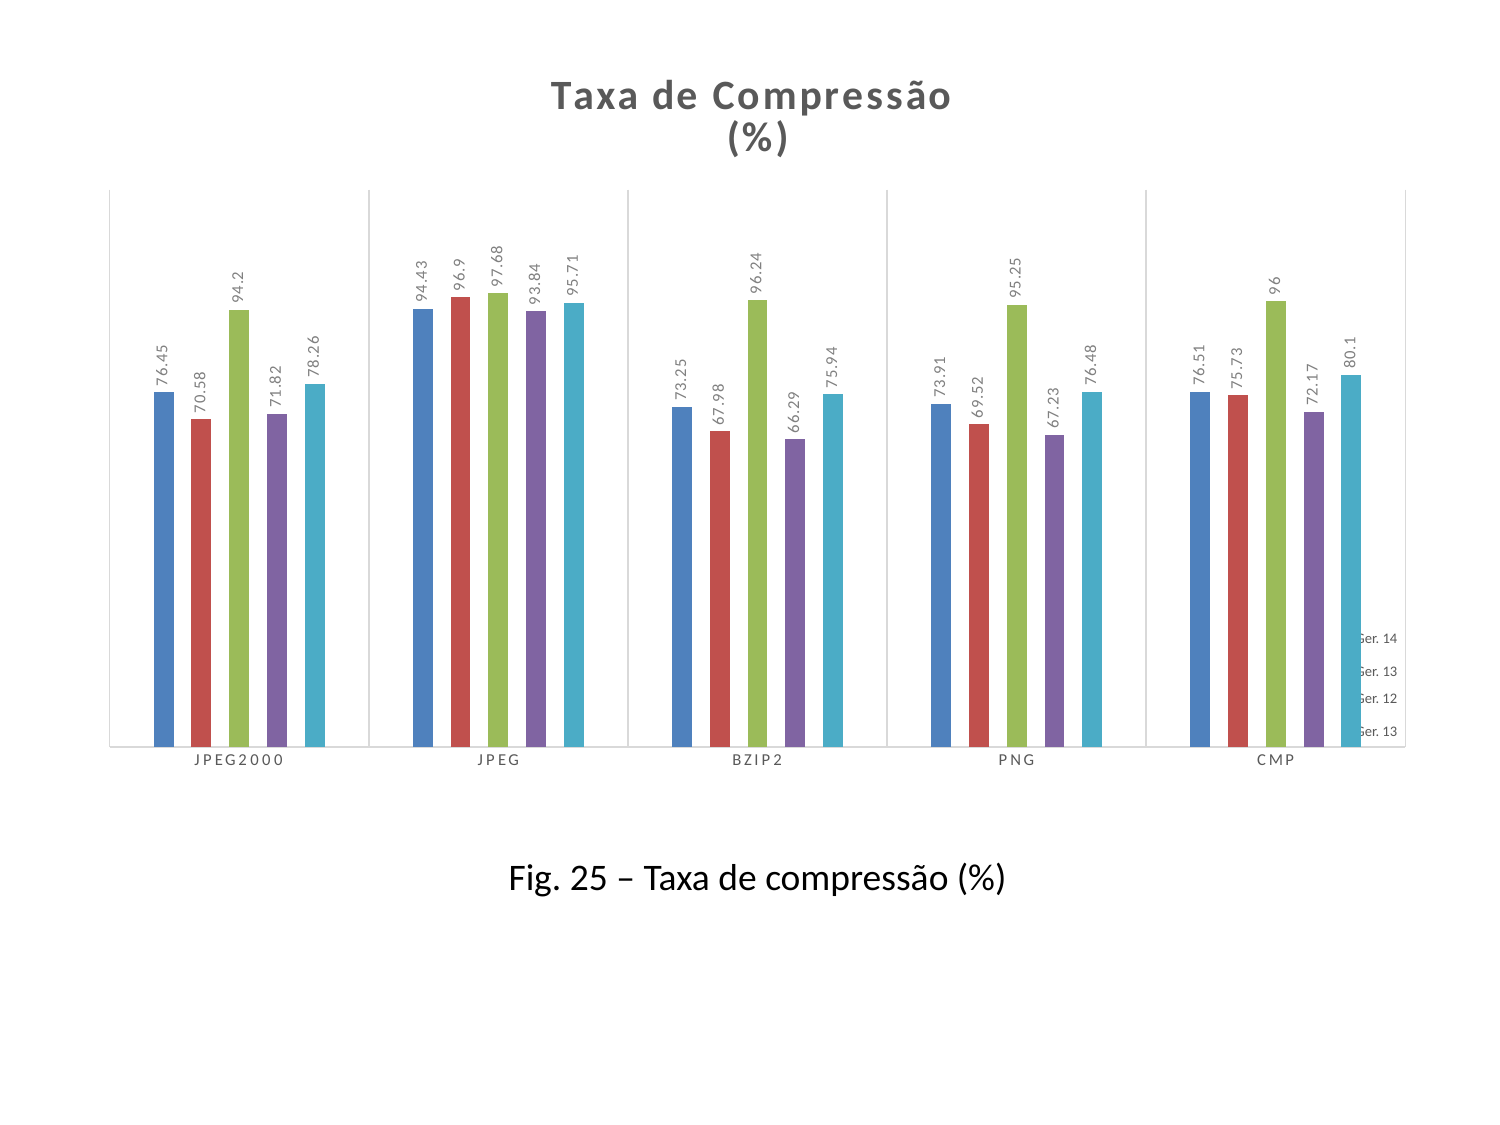

### Chart: Taxa de Compressão
(%)

| Category | egg.bmp | landscape.bmp | pattern.bmp | zebra.bmp |  |
|---|---|---|---|---|---|
| JPEG2000 | 76.45 | 70.58 | 94.2 | 71.82 | 78.26 |
| JPEG | 94.43 | 96.9 | 97.68 | 93.84 | 95.71 |
| BZIP2 | 73.25 | 67.98 | 96.24 | 66.29 | 75.94 |
| PNG | 73.91 | 69.52 | 95.25 | 67.23 | 76.48 |
| CMP | 76.51 | 75.73 | 96.0 | 72.17 | 80.1 |
Ger. 14
Ger. 13
Ger. 12
Ger. 13
Fig. 25 – Taxa de compressão (%)